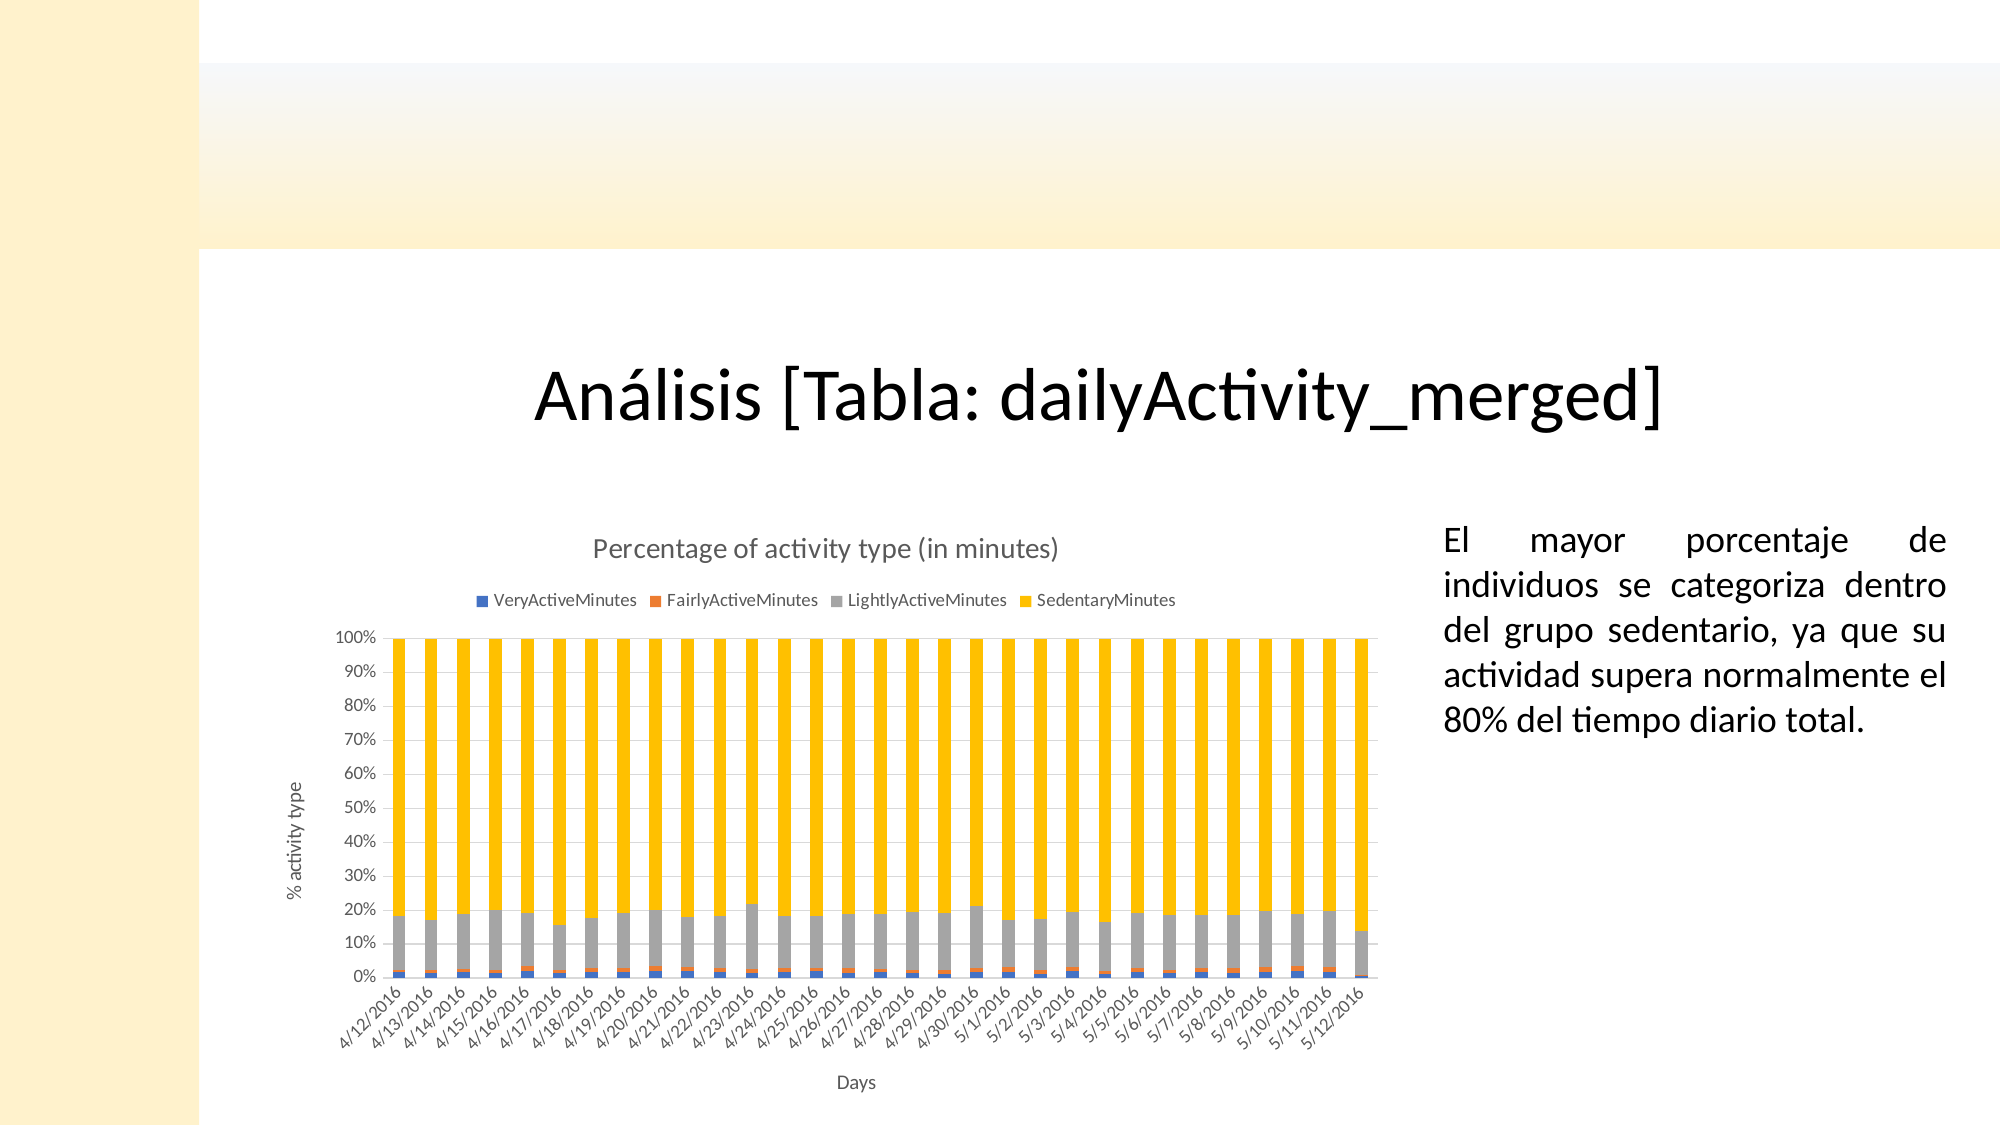

Análisis [Tabla: dailyActivity_merged]

### Chart: Percentage of activity type (in minutes)

| Category |  |  |  |  |
|---|---|---|---|---|
| 42472 | 736.0 | 259.0 | 6567.0 | 33865.0 |
| 42473 | 671.0 | 349.0 | 5998.0 | 33719.0 |
| 42474 | 691.0 | 409.0 | 6633.0 | 33331.0 |
| 42475 | 633.0 | 326.0 | 7057.0 | 31715.0 |
| 42476 | 891.0 | 484.0 | 6202.0 | 32085.0 |
| 42477 | 605.0 | 379.0 | 5291.0 | 33599.0 |
| 42478 | 781.0 | 516.0 | 6025.0 | 33959.0 |
| 42479 | 767.0 | 441.0 | 6461.0 | 32126.0 |
| 42480 | 774.0 | 600.0 | 6515.0 | 31172.0 |
| 42481 | 859.0 | 478.0 | 5845.0 | 33020.0 |
| 42482 | 782.0 | 424.0 | 6257.0 | 33028.0 |
| 42483 | 601.0 | 481.0 | 7453.0 | 30717.0 |
| 42484 | 673.0 | 439.0 | 5962.0 | 31749.0 |
| 42485 | 909.0 | 364.0 | 6172.0 | 33238.0 |
| 42486 | 634.0 | 564.0 | 6408.0 | 32813.0 |
| 42487 | 757.0 | 345.0 | 6322.0 | 32136.0 |
| 42488 | 575.0 | 378.0 | 6694.0 | 31415.0 |
| 42489 | 520.0 | 448.0 | 6559.0 | 31673.0 |
| 42490 | 628.0 | 513.0 | 6775.0 | 29106.0 |
| 42491 | 679.0 | 471.0 | 4808.0 | 28605.0 |
| 42492 | 466.0 | 382.0 | 5418.0 | 29795.0 |
| 42493 | 723.0 | 430.0 | 5897.0 | 29389.0 |
| 42494 | 405.0 | 323.0 | 5214.0 | 30078.0 |
| 42495 | 640.0 | 448.0 | 6010.0 | 29955.0 |
| 42496 | 592.0 | 328.0 | 5856.0 | 29623.0 |
| 42497 | 598.0 | 407.0 | 5256.0 | 27663.0 |
| 42498 | 461.0 | 469.0 | 4990.0 | 25868.0 |
| 42499 | 617.0 | 418.0 | 5432.0 | 26361.0 |
| 42500 | 629.0 | 485.0 | 4663.0 | 24926.0 |
| 42501 | 510.0 | 348.0 | 4429.0 | 21317.0 |
| 42502 | 88.0 | 45.0 | 2075.0 | 13692.0 |
El mayor porcentaje de individuos se categoriza dentro del grupo sedentario, ya que su actividad supera normalmente el 80% del tiempo diario total.